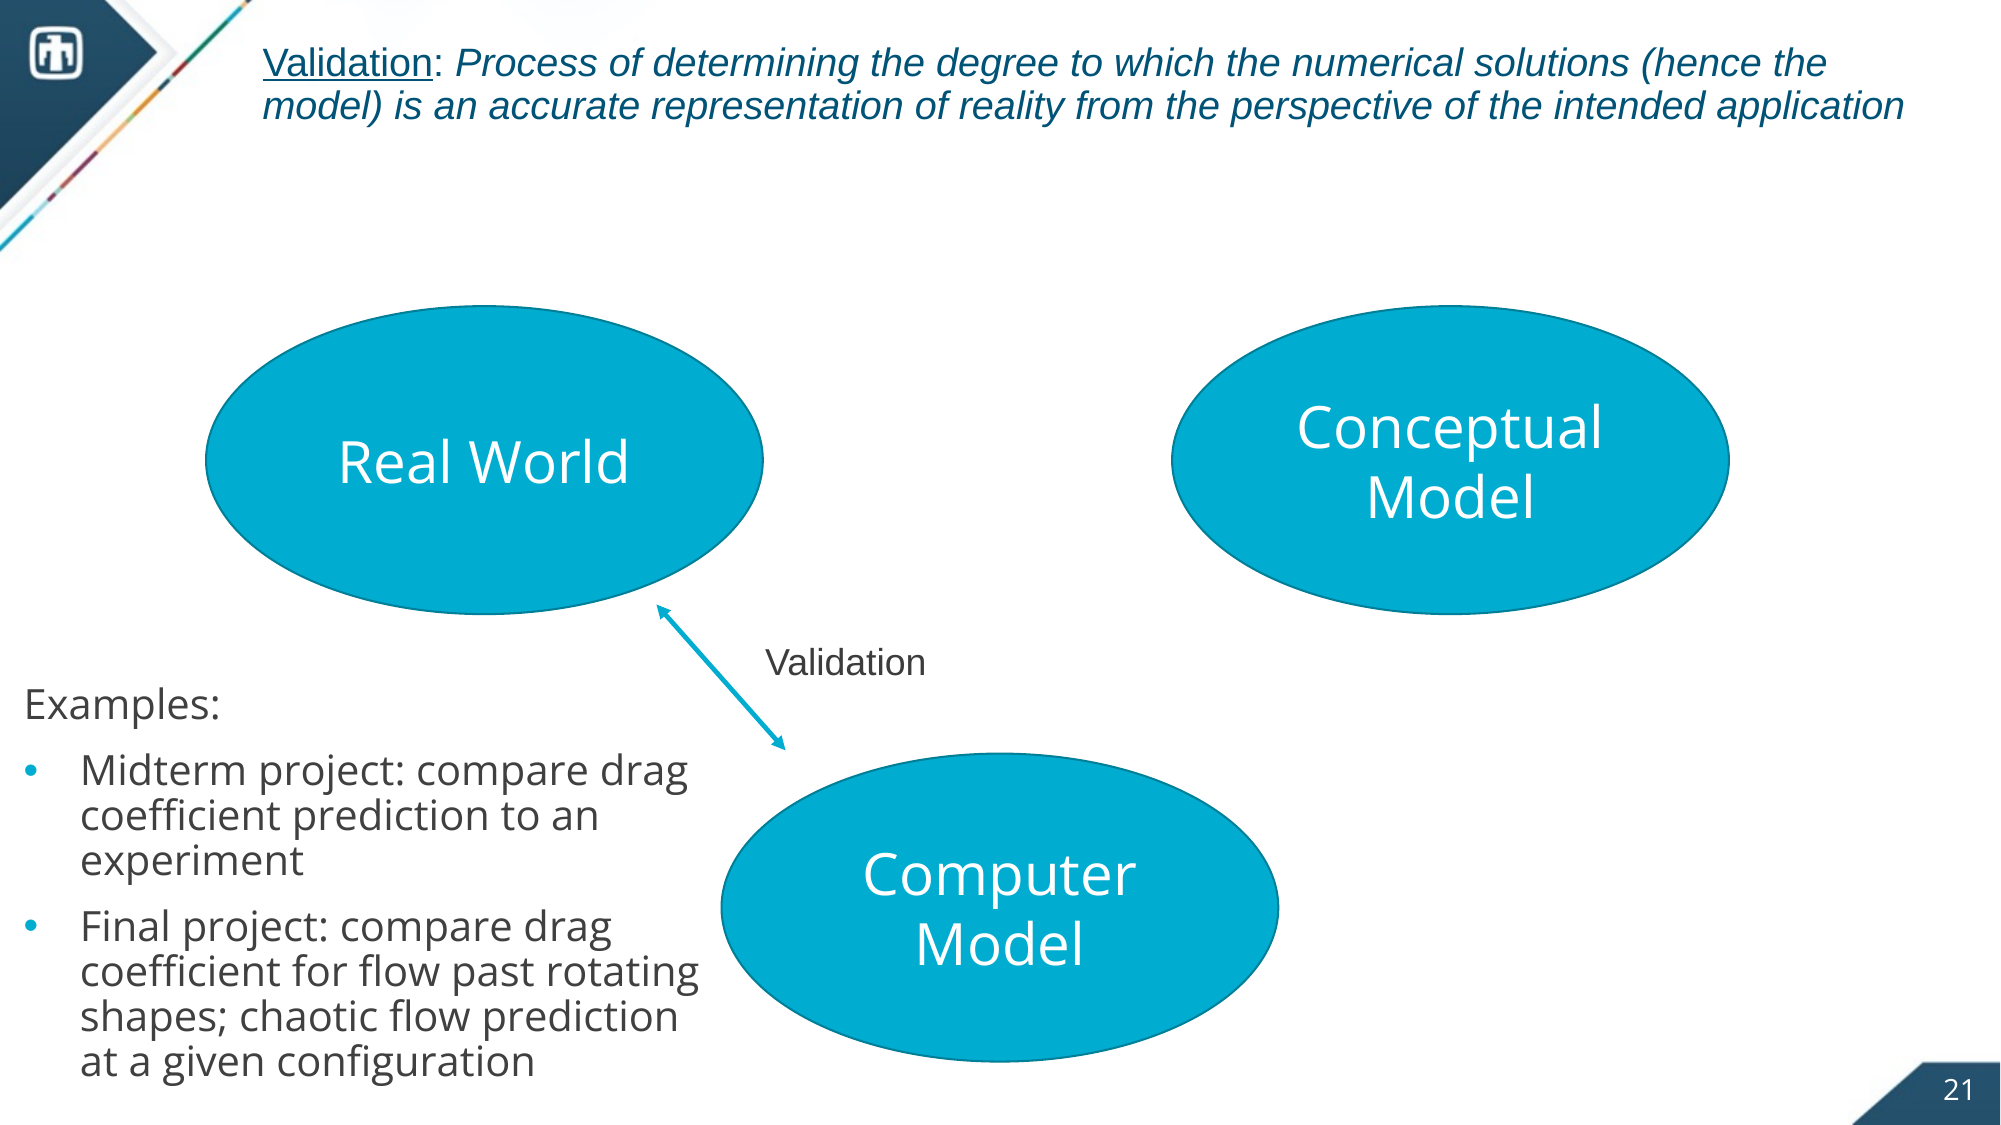

Validation: Process of determining the degree to which the numerical solutions (hence the model) is an accurate representation of reality from the perspective of the intended application

Real World
Conceptual
Model
Validation
Examples:
Midterm project: compare drag coefficient prediction to an experiment
Final project: compare drag coefficient for flow past rotating shapes; chaotic flow prediction at a given configuration
Computer Model

21